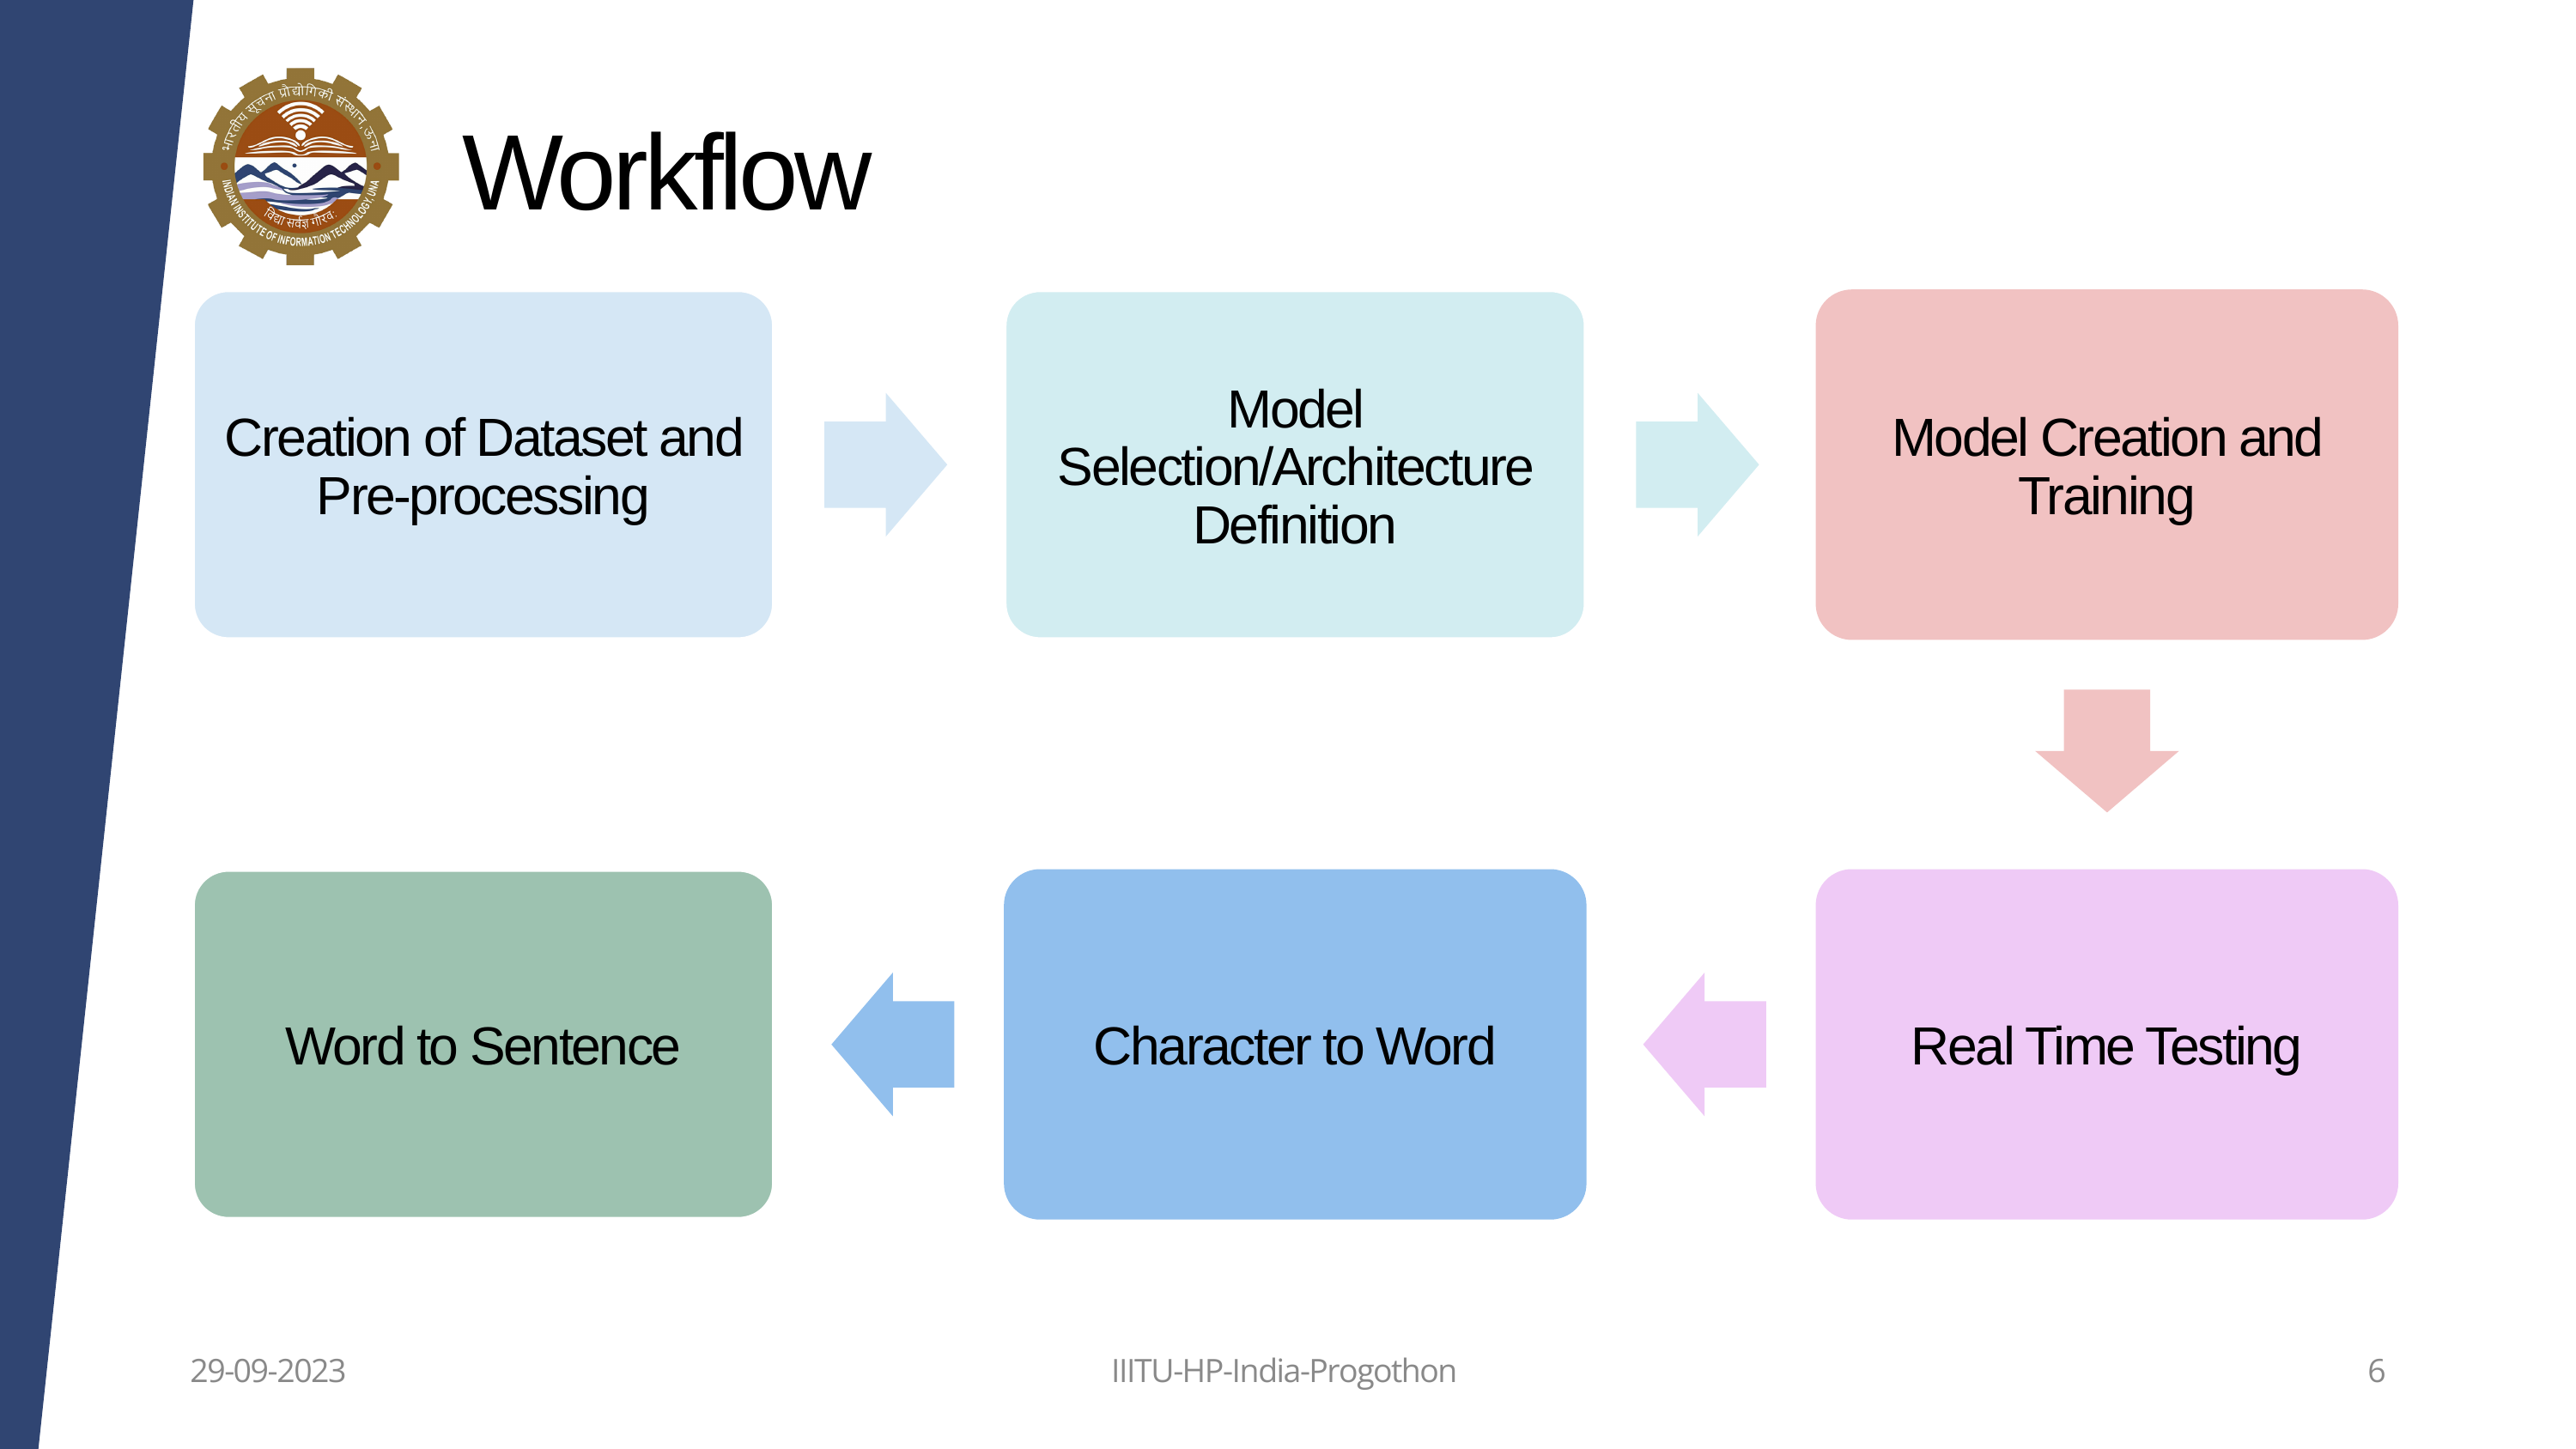

Workflow

Model Selection/Architecture Definition

Creation of Dataset and Pre-processing
Model Creation and Training

Word to Sentence
Character to Word
Real Time Testing
29-09-2023
IIITU-HP-India-Progothon
6